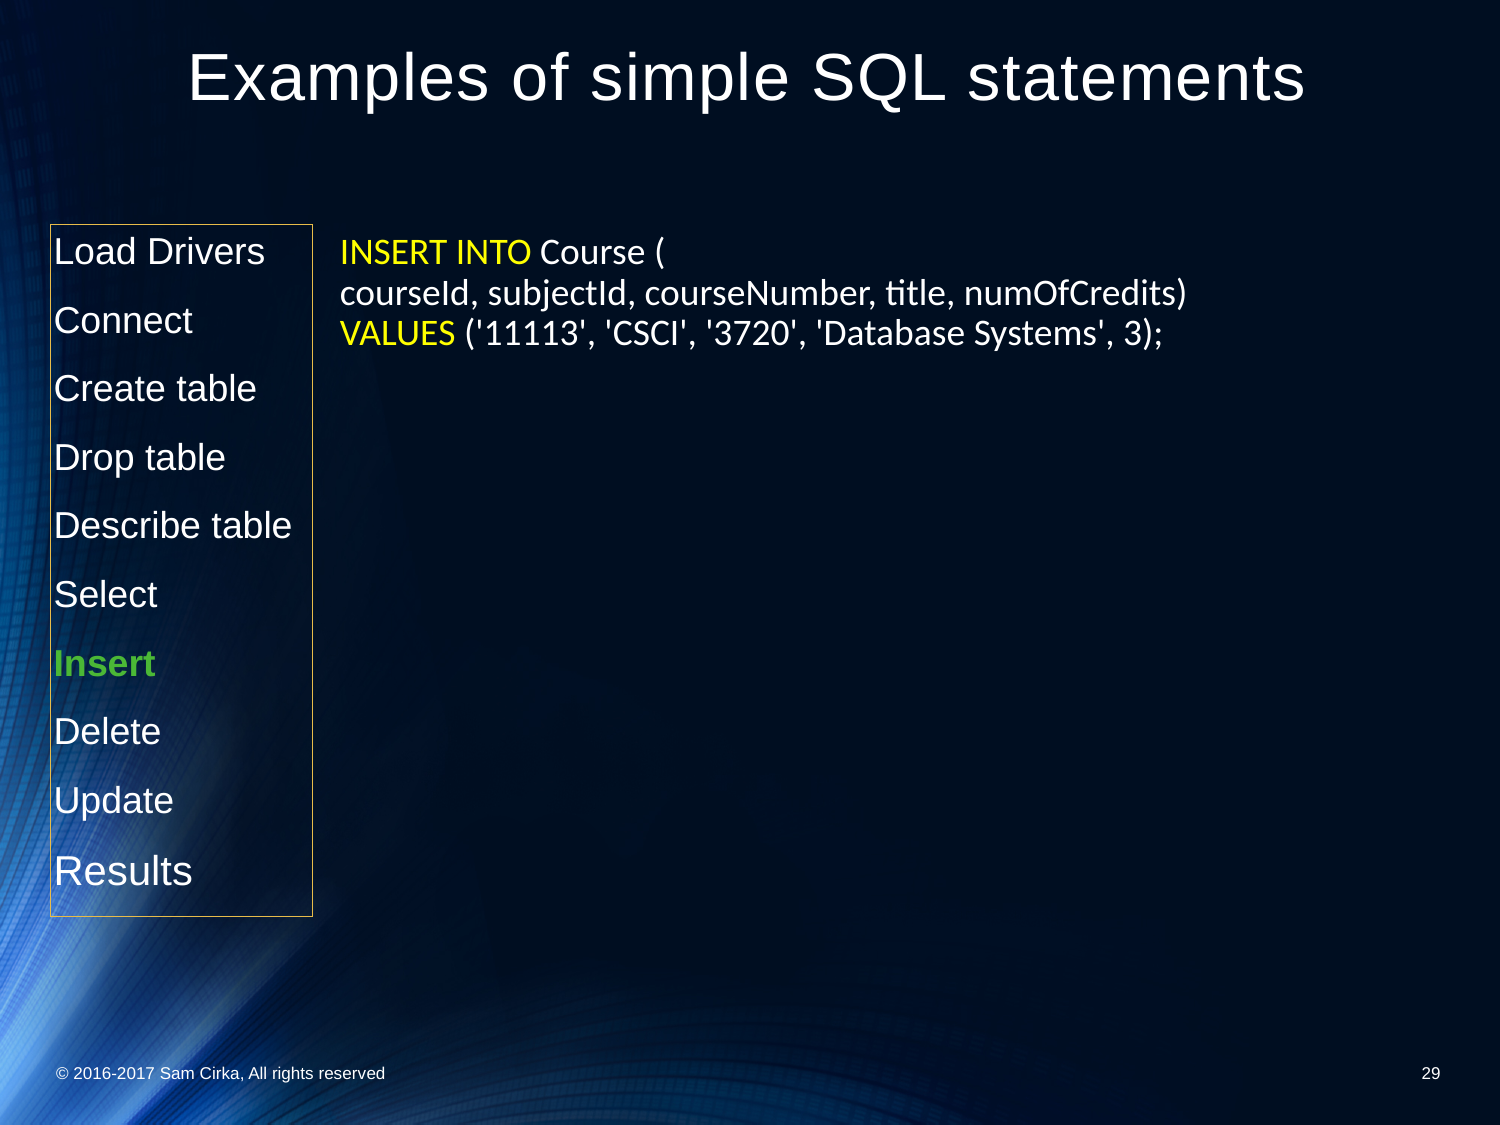

# Examples of simple SQL statements
Load Drivers
Connect
Create table
Drop table
Describe table
Select
Insert
Delete
Update
Results

INSERT INTO Course (
courseId, subjectId, courseNumber, title, numOfCredits)
VALUES ('11113', 'CSCI', '3720', 'Database Systems', 3);

© 2016-2017 Sam Cirka, All rights reserved
29